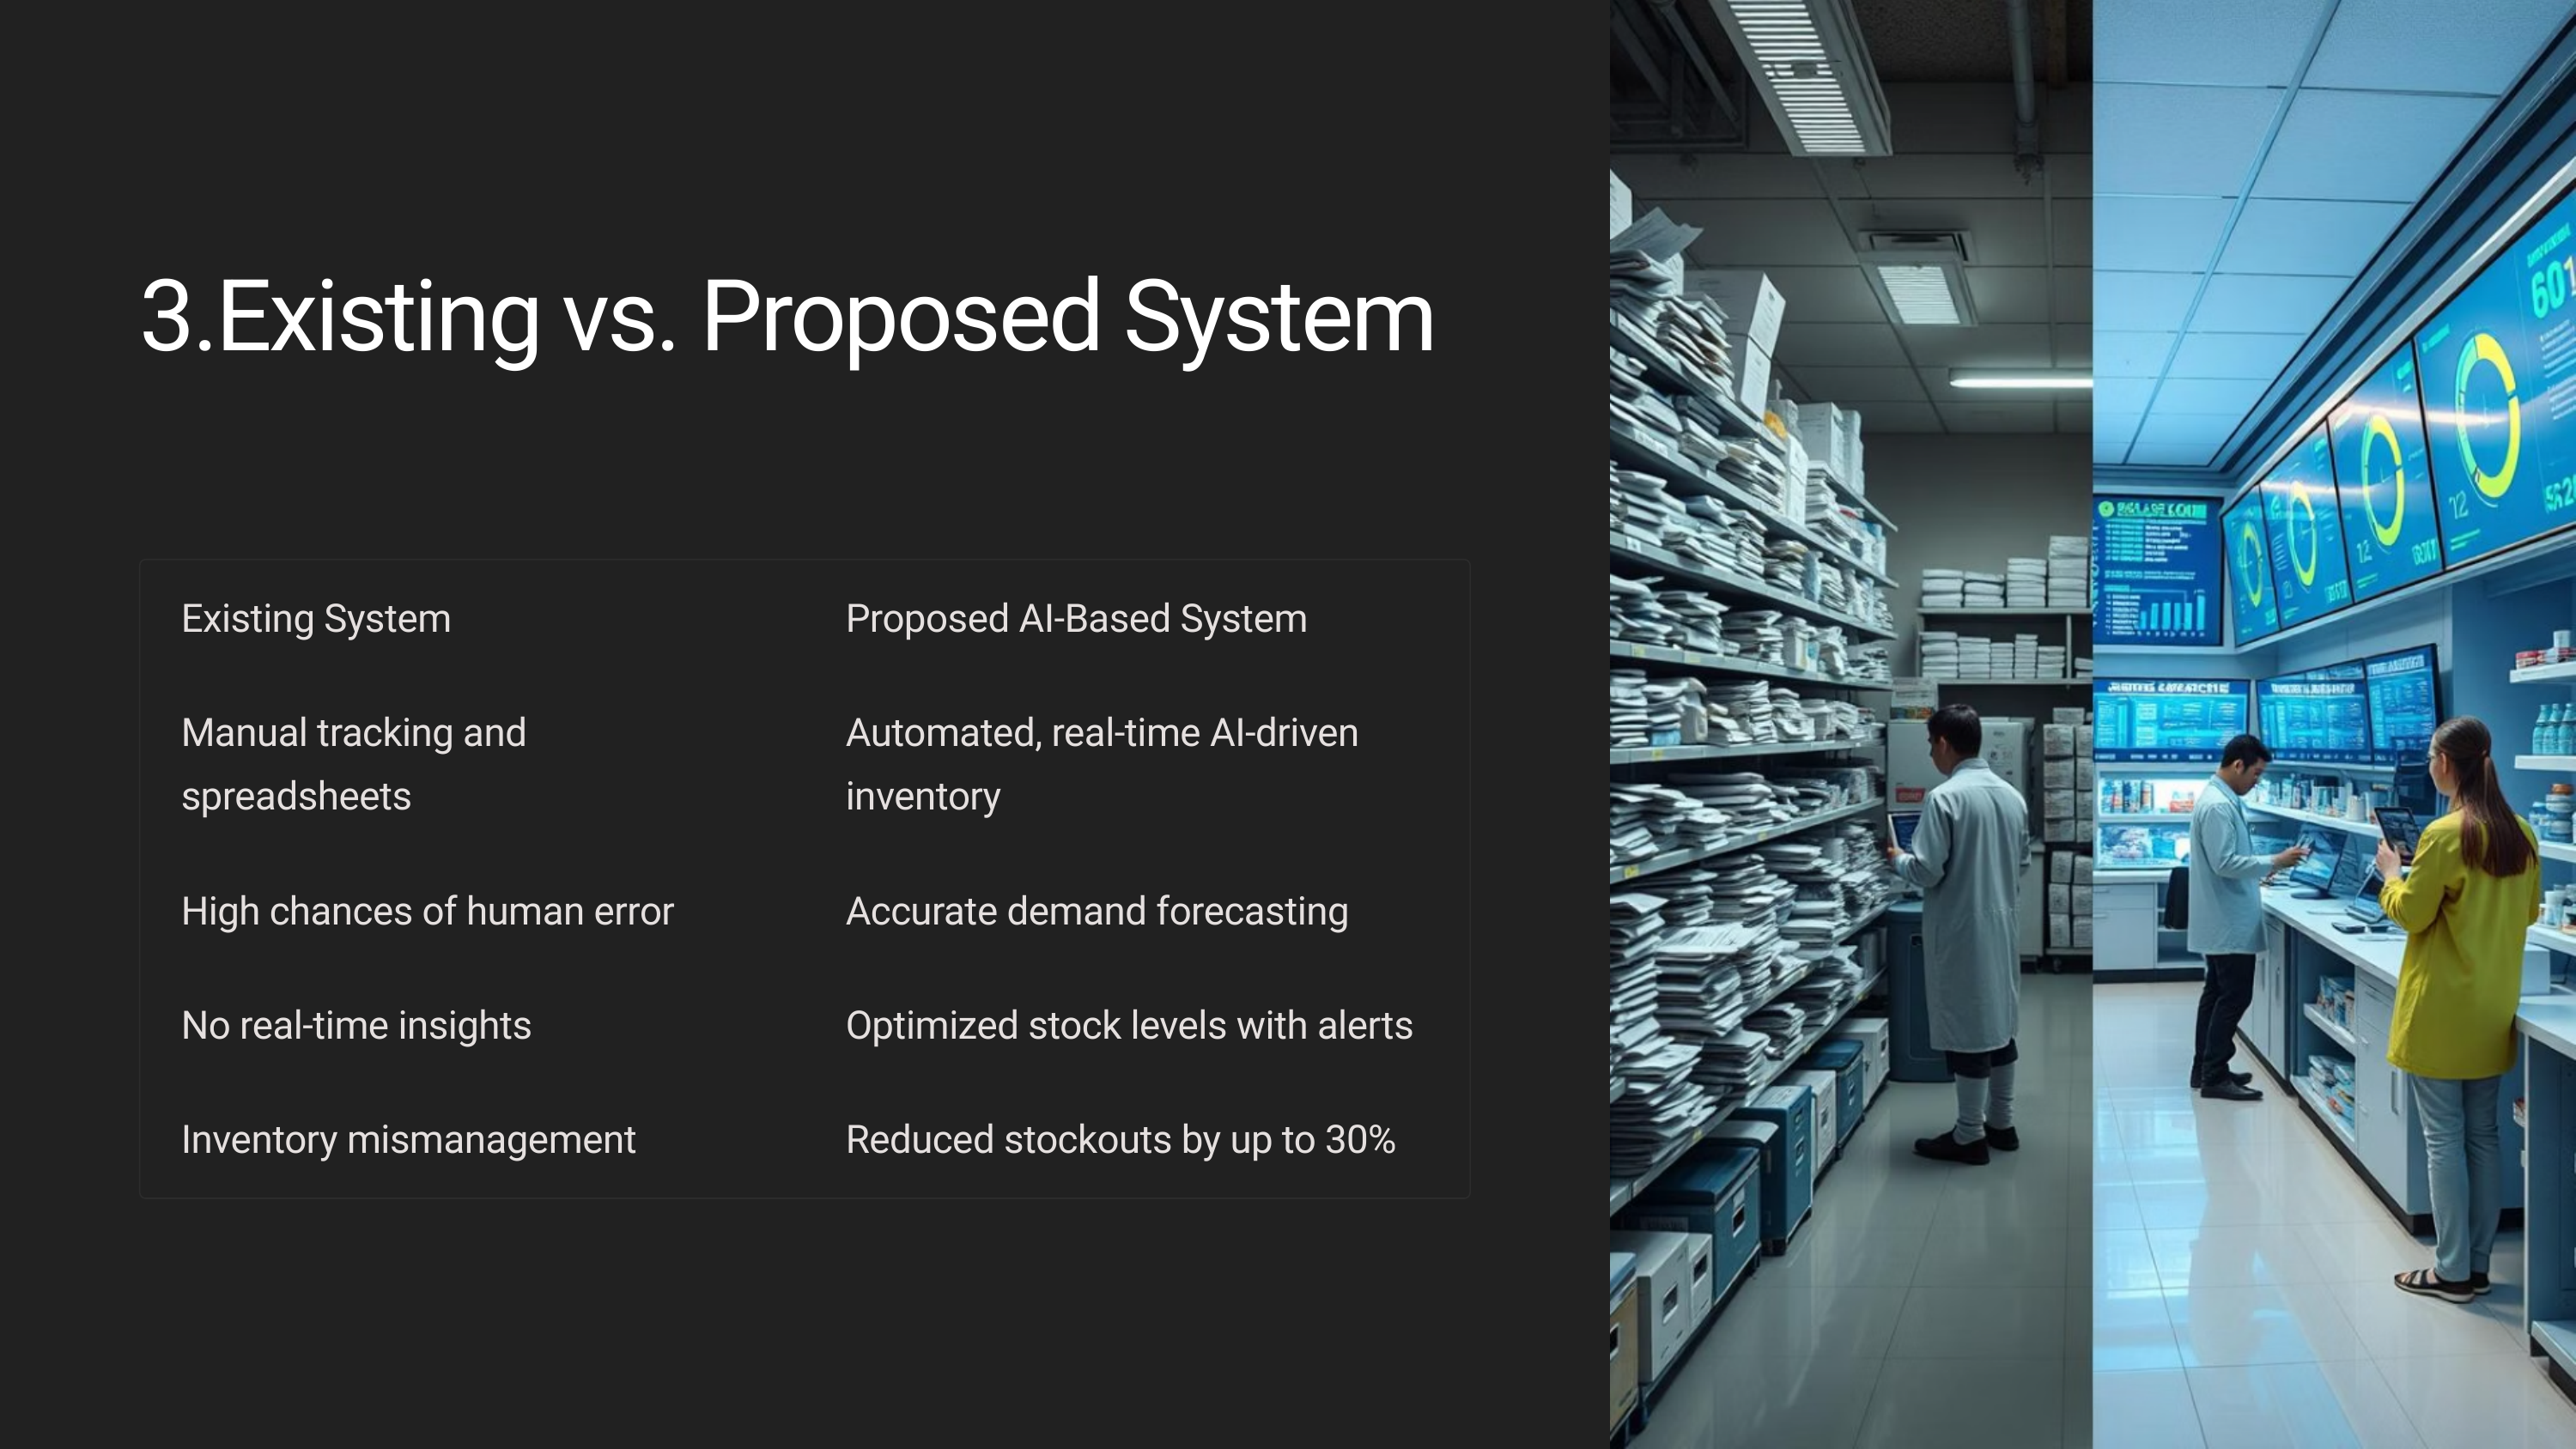

3.Existing vs. Proposed System

Existing System

Proposed AI-Based System

Manual tracking and spreadsheets

Automated, real-time AI-driven inventory

High chances of human error

Accurate demand forecasting

No real-time insights

Optimized stock levels with alerts

Inventory mismanagement

Reduced stockouts by up to 30%